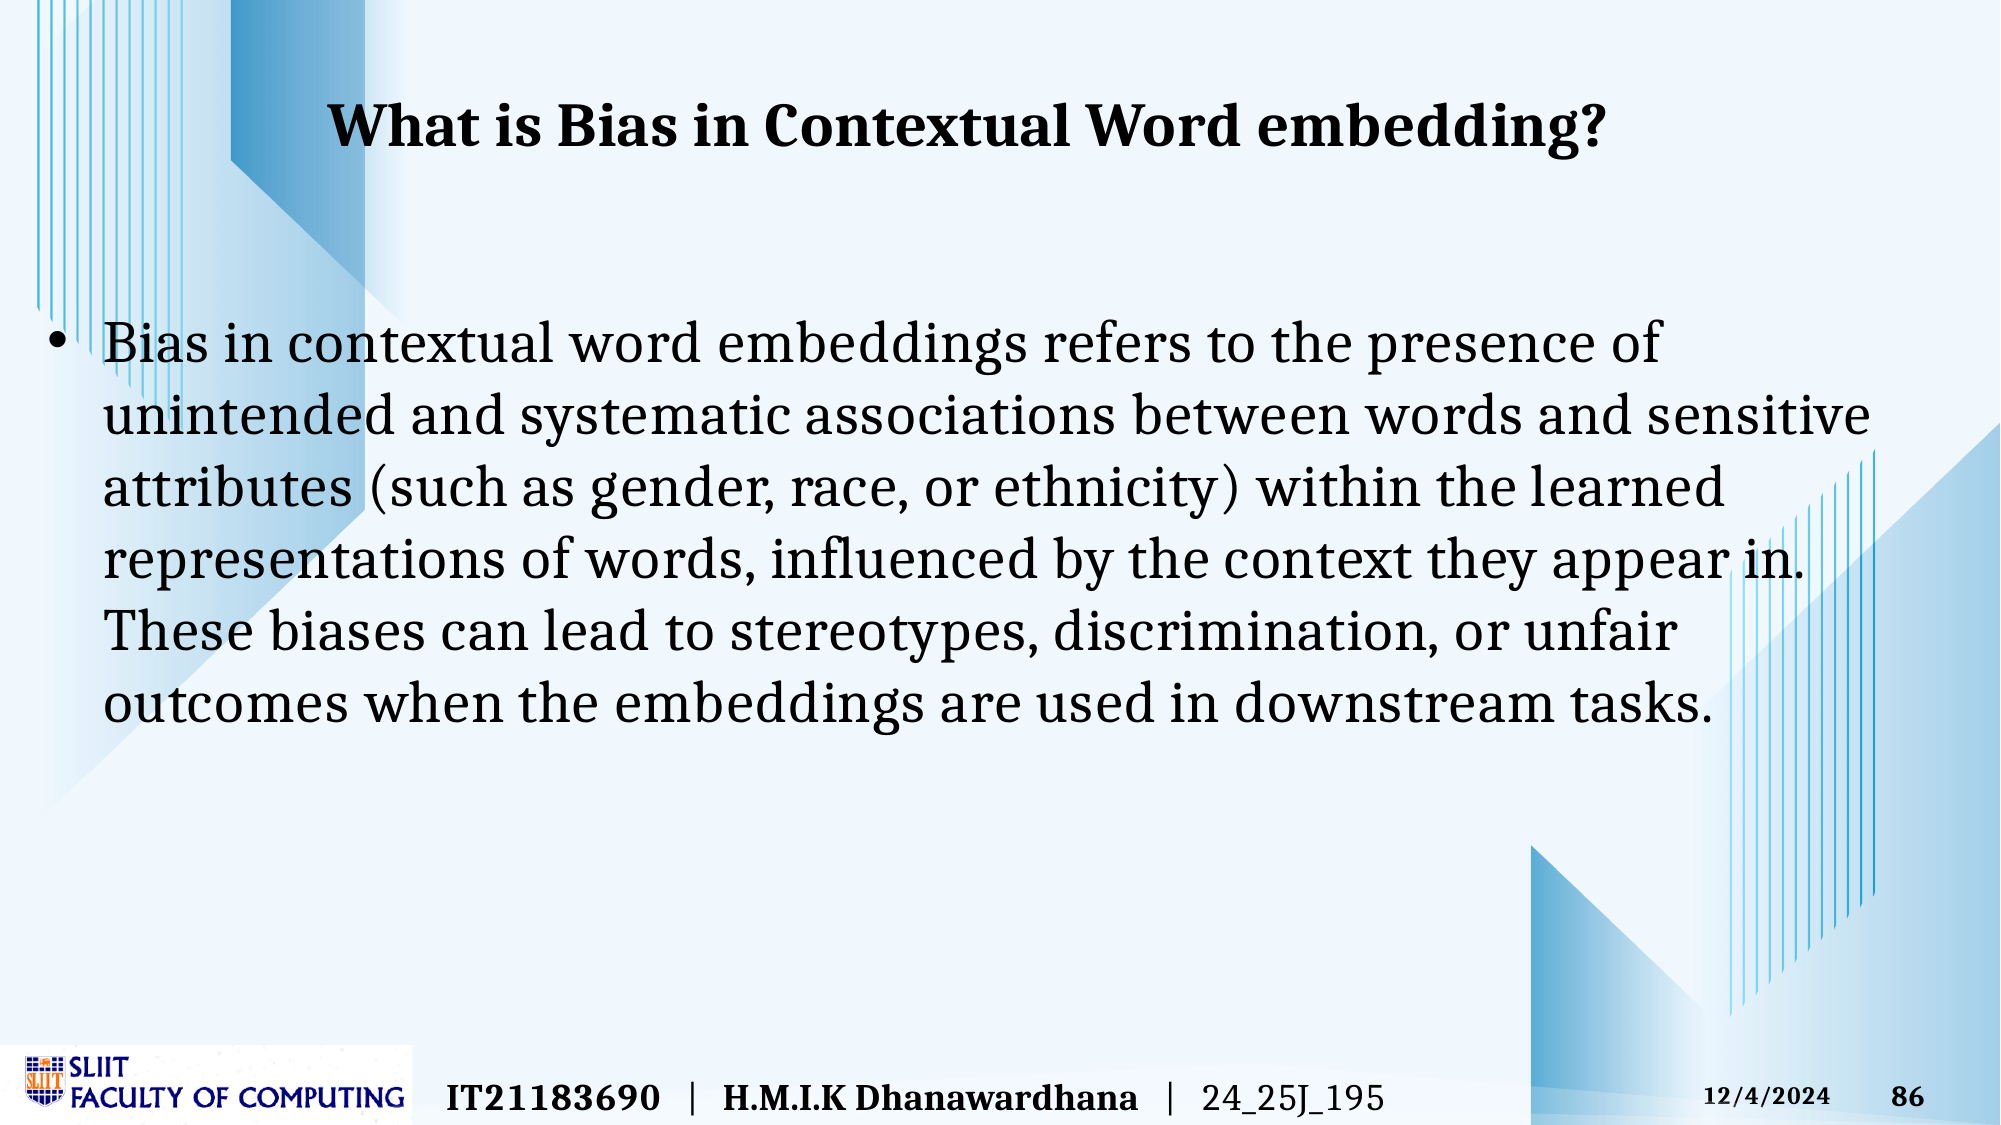

What is Bias in Contextual Word embedding?
Bias in contextual word embeddings refers to the presence of unintended and systematic associations between words and sensitive attributes (such as gender, race, or ethnicity) within the learned representations of words, influenced by the context they appear in. These biases can lead to stereotypes, discrimination, or unfair outcomes when the embeddings are used in downstream tasks.
IT21183690   |   H.M.I.K Dhanawardhana   |   24_25J_195